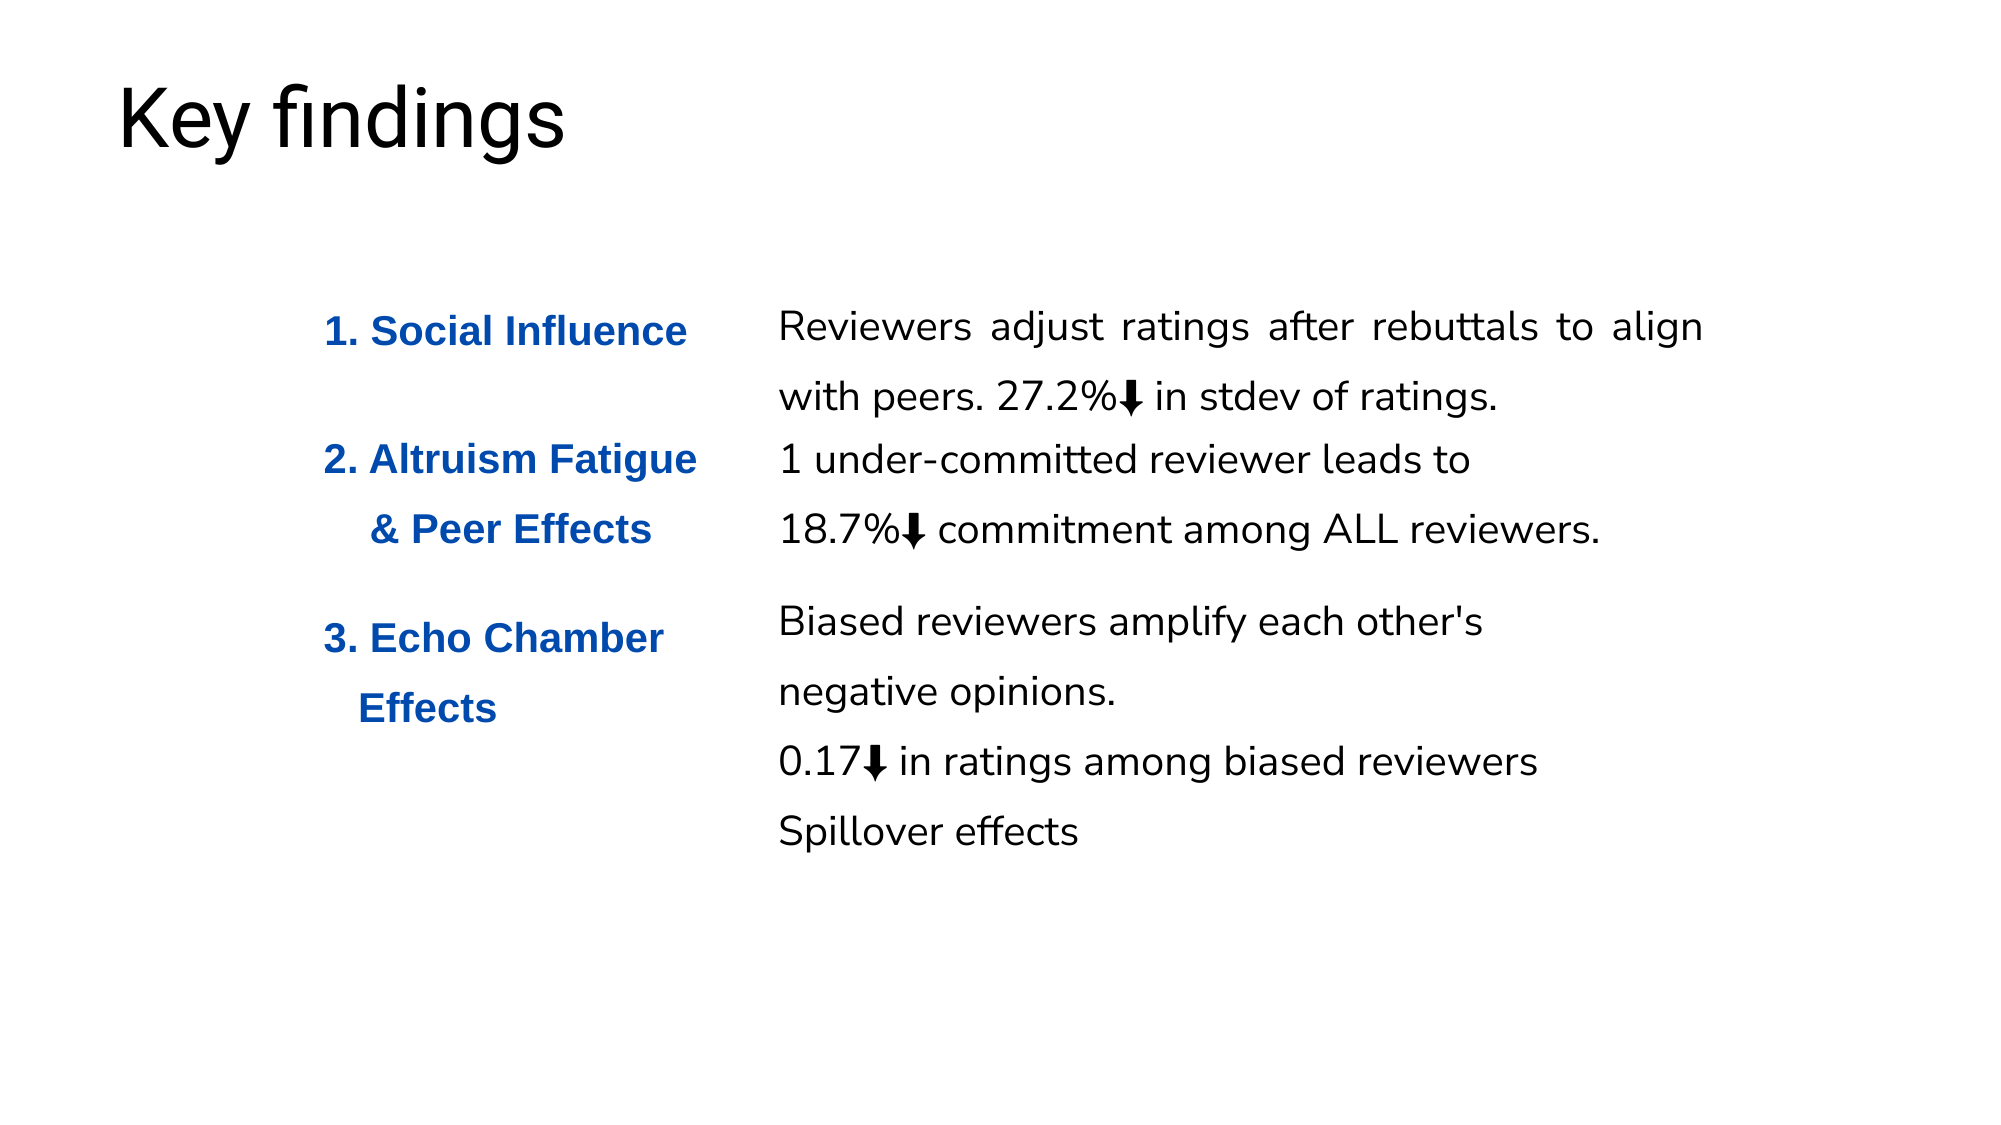

# Key findings
Reviewers adjust ratings after rebuttals to align with peers. 27.2%⬇️ in stdev of ratings.
1. Social Influence
2. Altruism Fatigue
    & Peer Effects
1 under-committed reviewer leads to
18.7%⬇️ commitment among ALL reviewers.
Biased reviewers amplify each other's
negative opinions.
0.17⬇️ in ratings among biased reviewers
Spillover effects
3. Echo Chamber
   Effects